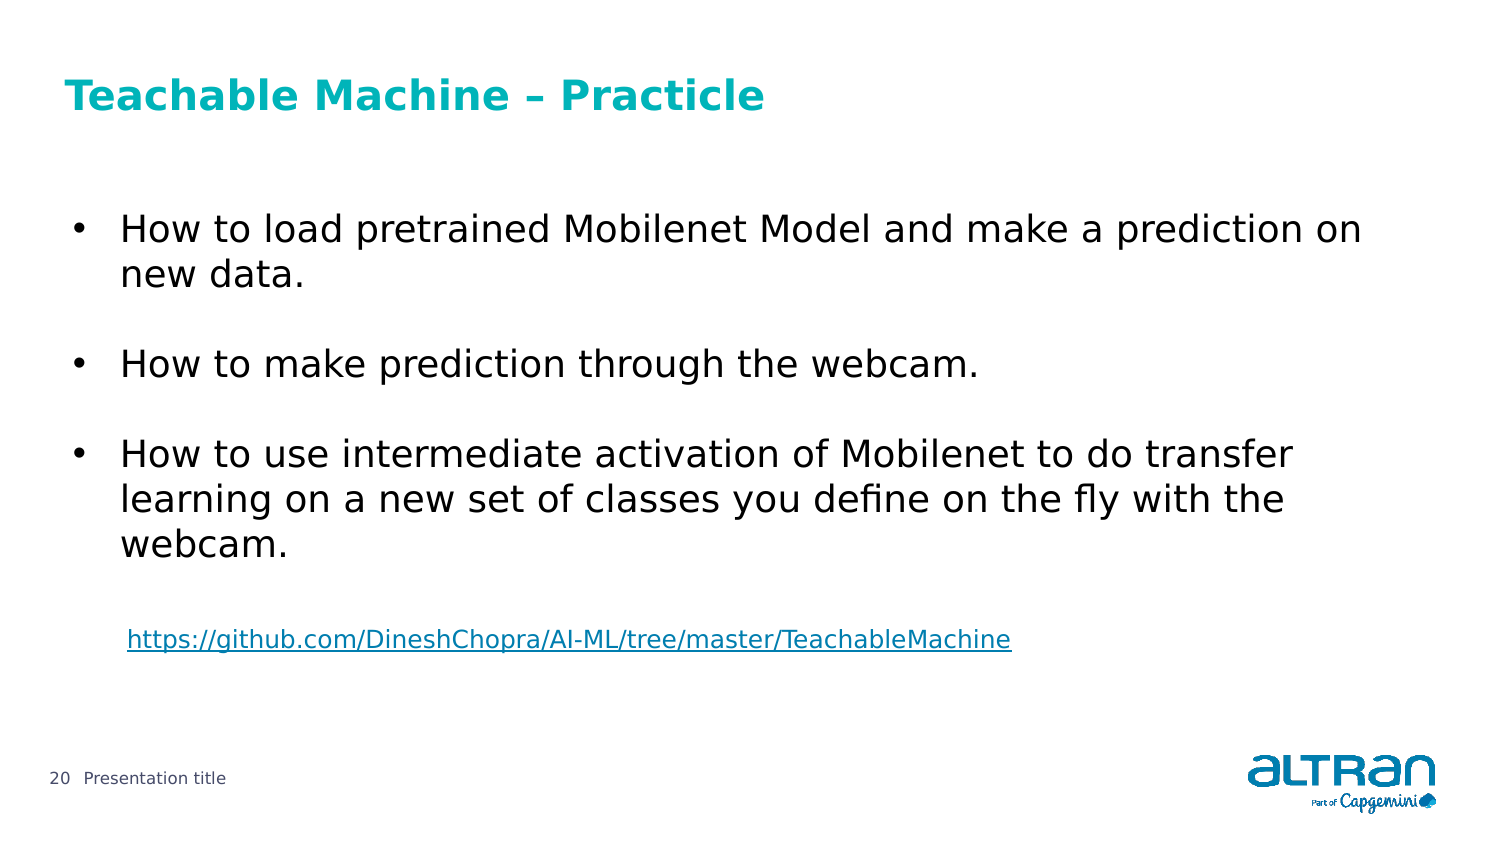

Teachable Machine – Practicle
How to load pretrained Mobilenet Model and make a prediction on new data.

How to make prediction through the webcam.

How to use intermediate activation of Mobilenet to do transfer learning on a new set of classes you define on the fly with the webcam.
https://github.com/DineshChopra/AI-ML/tree/master/TeachableMachine
20
Presentation title
Date